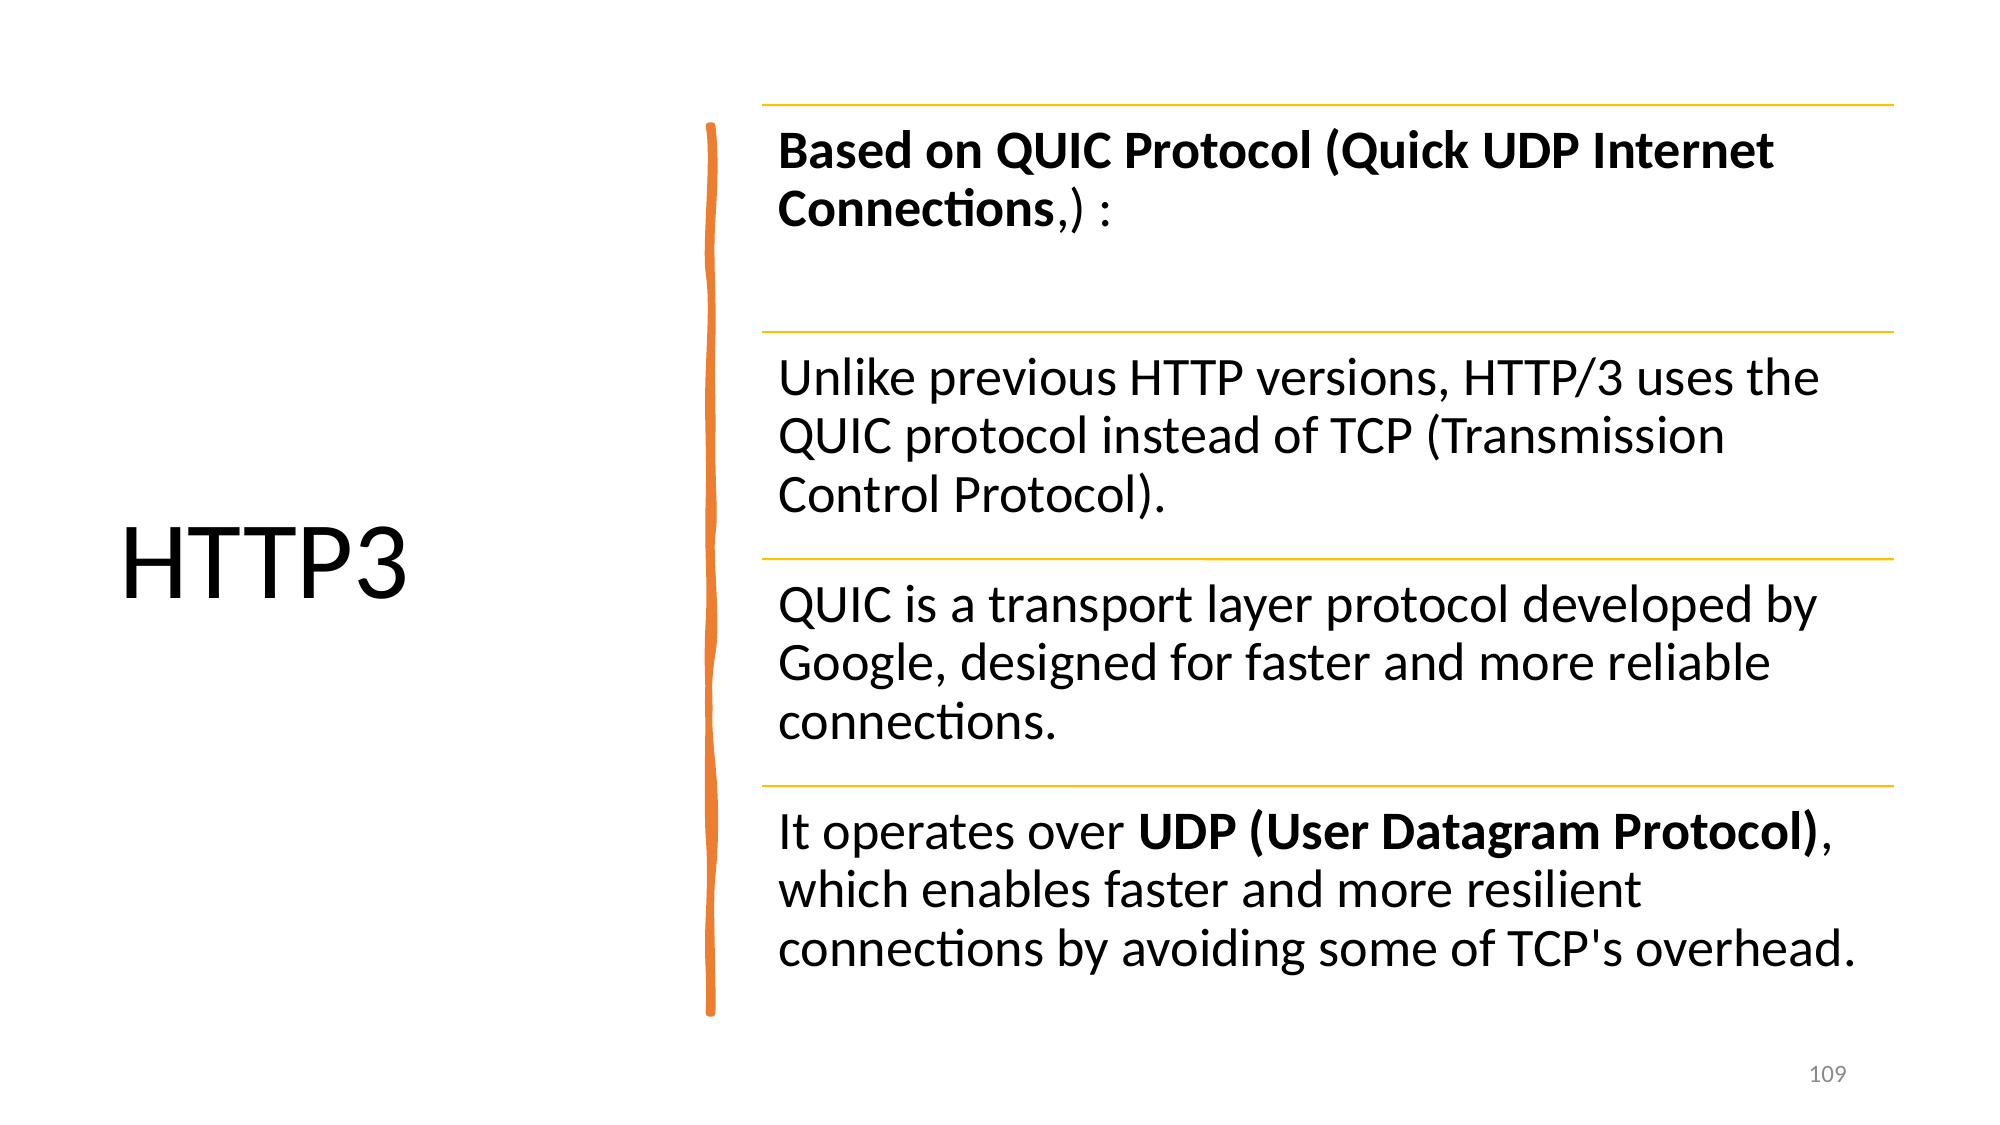

Based on QUIC Protocol (Quick UDP Internet Connections,) :
Unlike previous HTTP versions, HTTP/3 uses the QUIC protocol instead of TCP (Transmission Control Protocol).
QUIC is a transport layer protocol developed by Google, designed for faster and more reliable connections.
It operates over UDP (User Datagram Protocol), which enables faster and more resilient connections by avoiding some of TCP's overhead.
# HTTP3

109